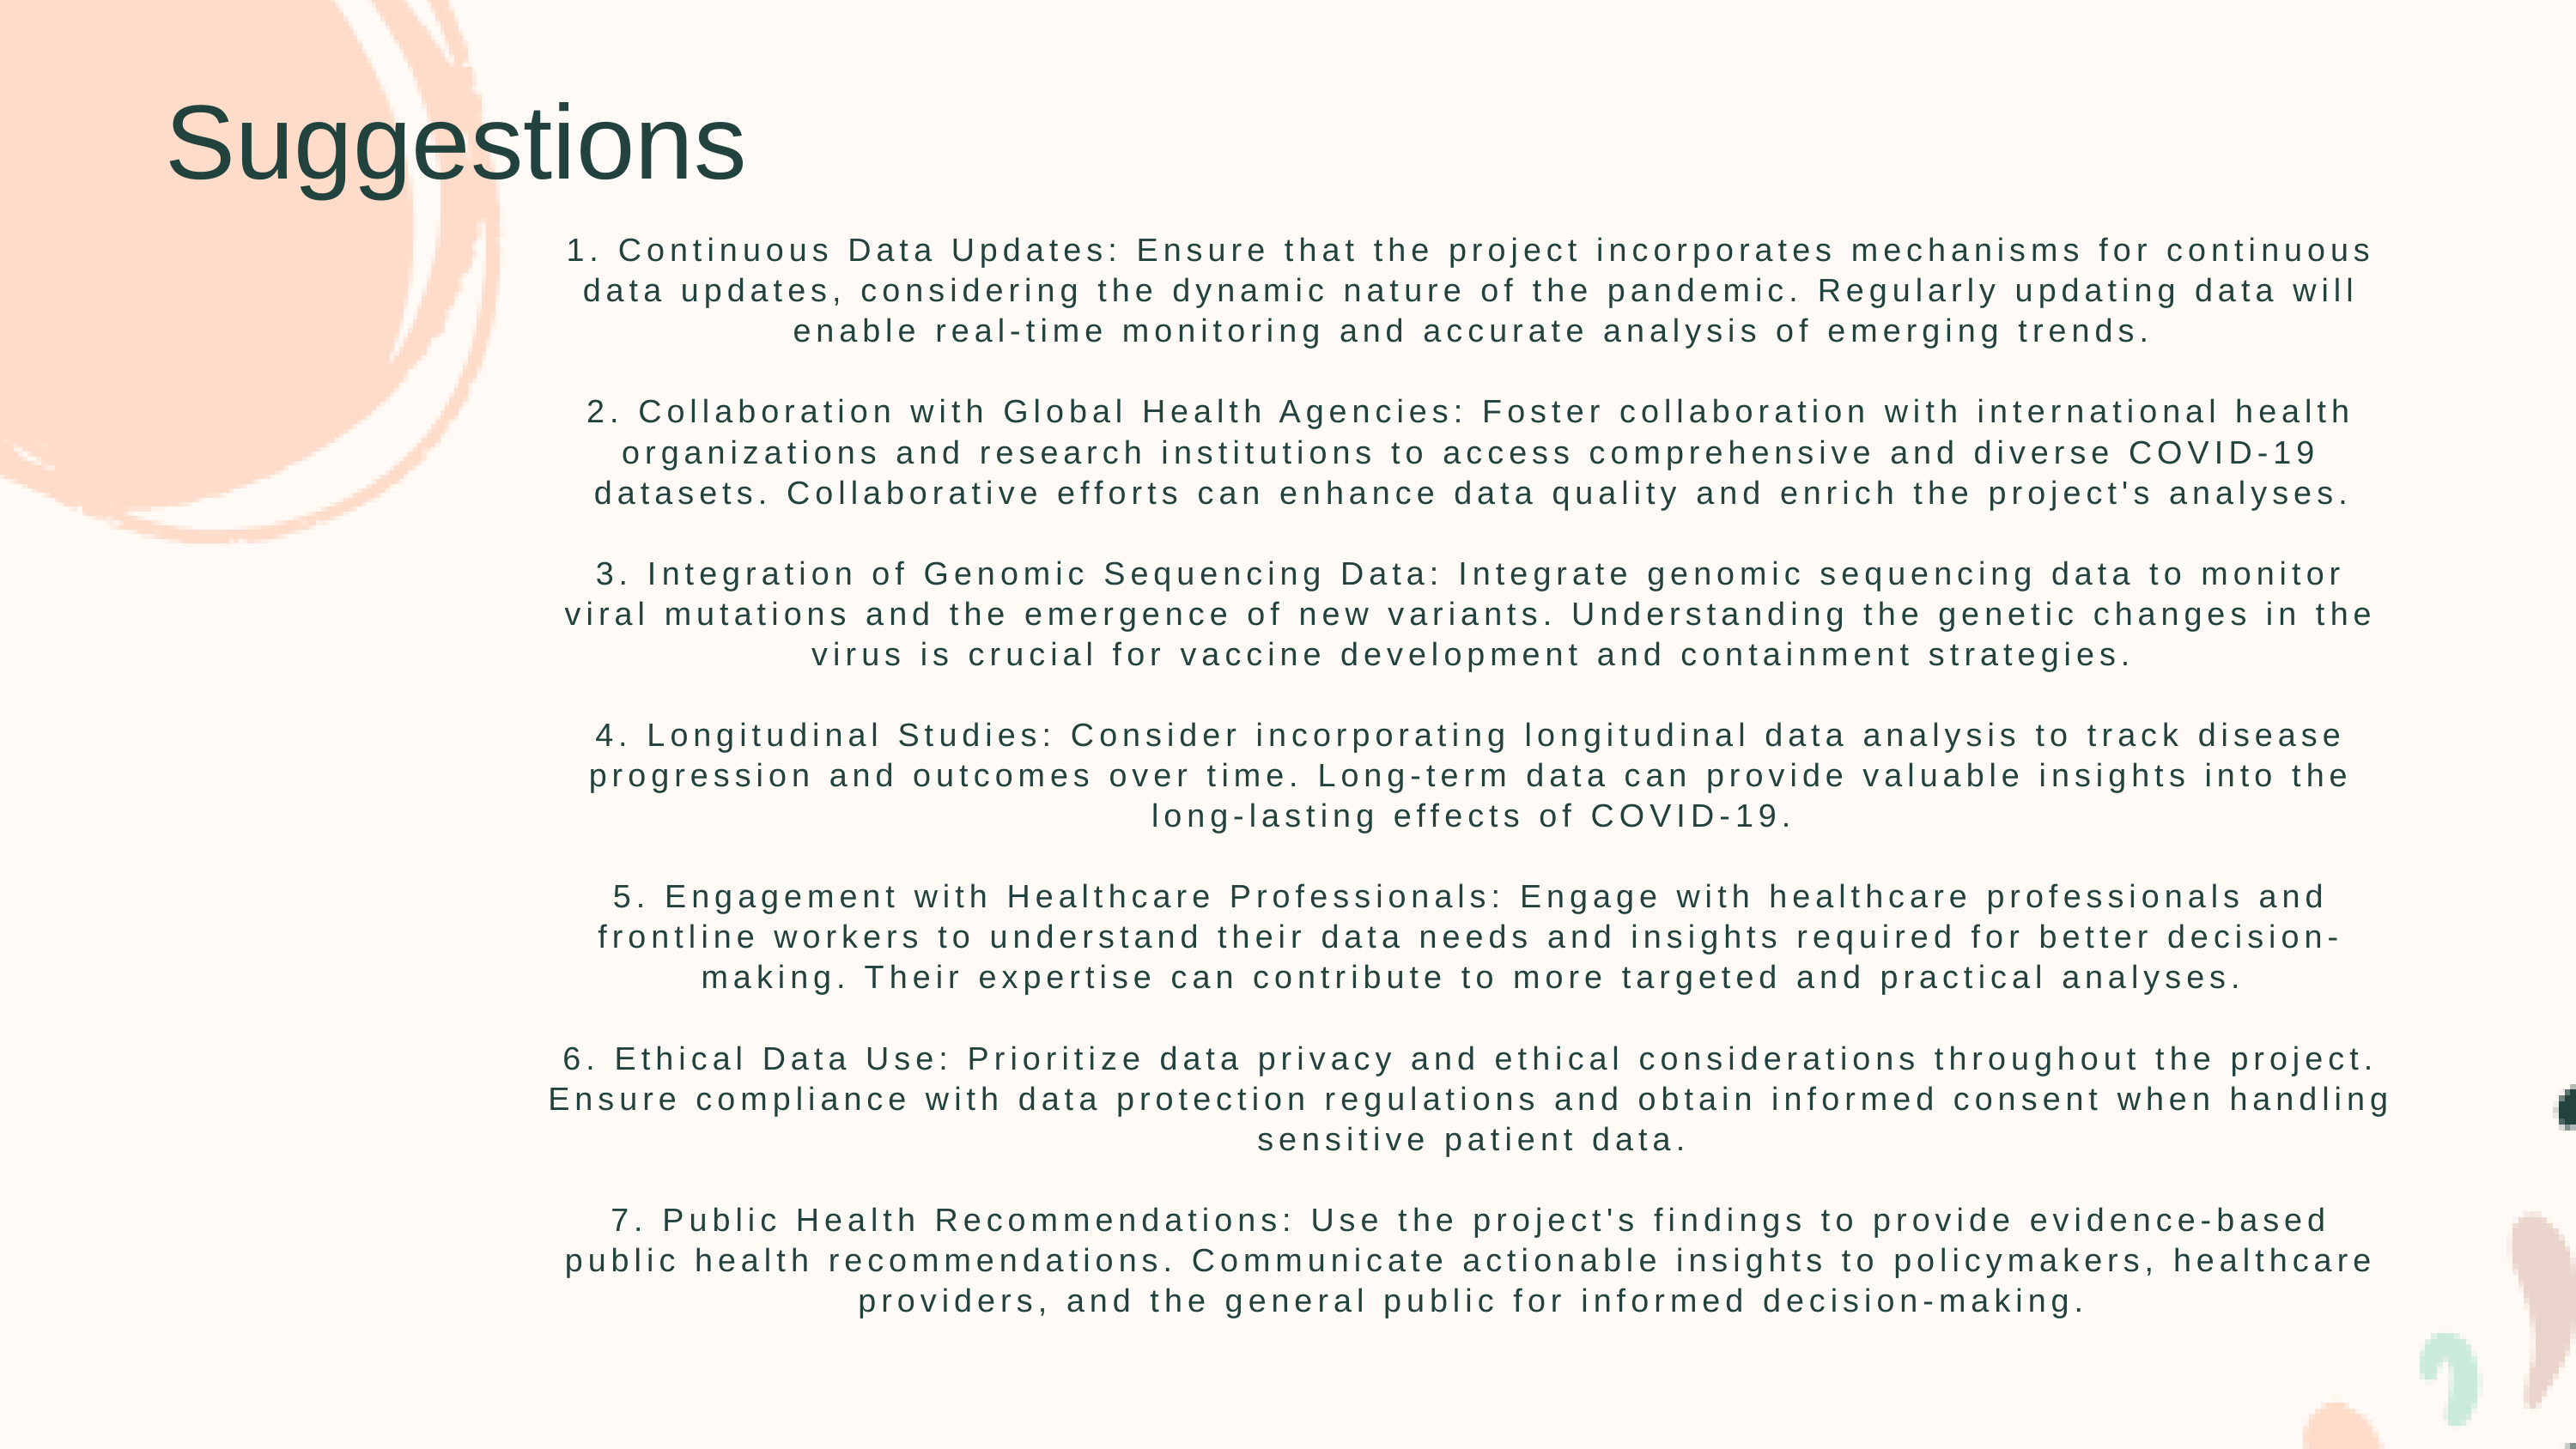

Suggestions

1. Continuous Data Updates: Ensure that the project incorporates mechanisms for continuous data updates, considering the dynamic nature of the pandemic. Regularly updating data will enable real-time monitoring and accurate analysis of emerging trends.

2. Collaboration with Global Health Agencies: Foster collaboration with international health organizations and research institutions to access comprehensive and diverse COVID-19 datasets. Collaborative efforts can enhance data quality and enrich the project's analyses.

3. Integration of Genomic Sequencing Data: Integrate genomic sequencing data to monitor viral mutations and the emergence of new variants. Understanding the genetic changes in the virus is crucial for vaccine development and containment strategies.

4. Longitudinal Studies: Consider incorporating longitudinal data analysis to track disease progression and outcomes over time. Long-term data can provide valuable insights into the long-lasting effects of COVID-19.

5. Engagement with Healthcare Professionals: Engage with healthcare professionals and frontline workers to understand their data needs and insights required for better decision-making. Their expertise can contribute to more targeted and practical analyses.

6. Ethical Data Use: Prioritize data privacy and ethical considerations throughout the project. Ensure compliance with data protection regulations and obtain informed consent when handling sensitive patient data.

7. Public Health Recommendations: Use the project's findings to provide evidence-based public health recommendations. Communicate actionable insights to policymakers, healthcare providers, and the general public for informed decision-making.